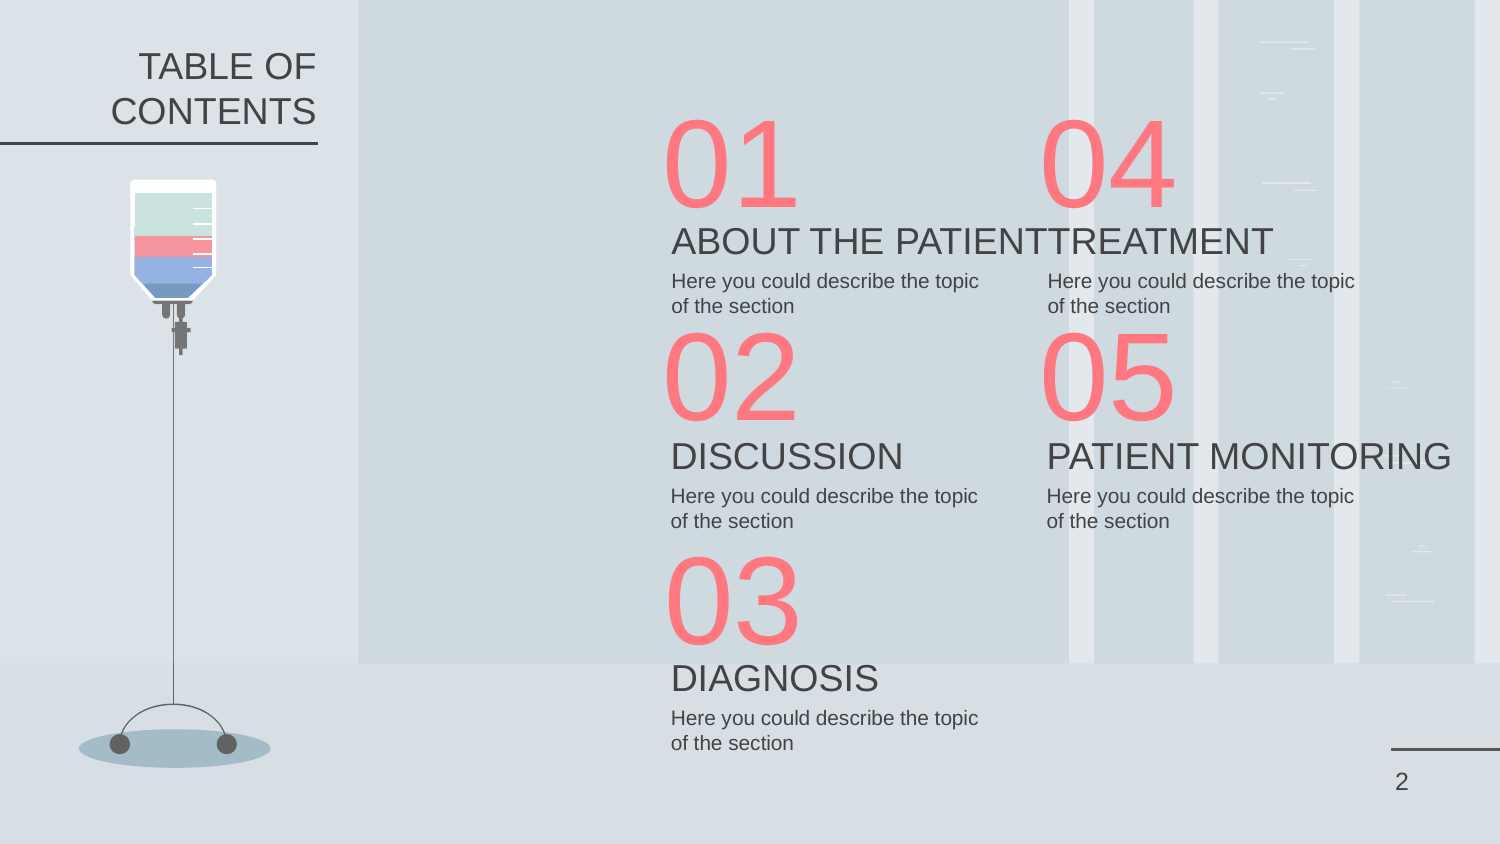

TABLE OF CONTENTS
# 01
04
TREATMENT
ABOUT THE PATIENT
Here you could describe the topic of the section
Here you could describe the topic of the section
05
02
PATIENT MONITORING
DISCUSSION
Here you could describe the topic of the section
Here you could describe the topic of the section
03
DIAGNOSIS
Here you could describe the topic of the section
2